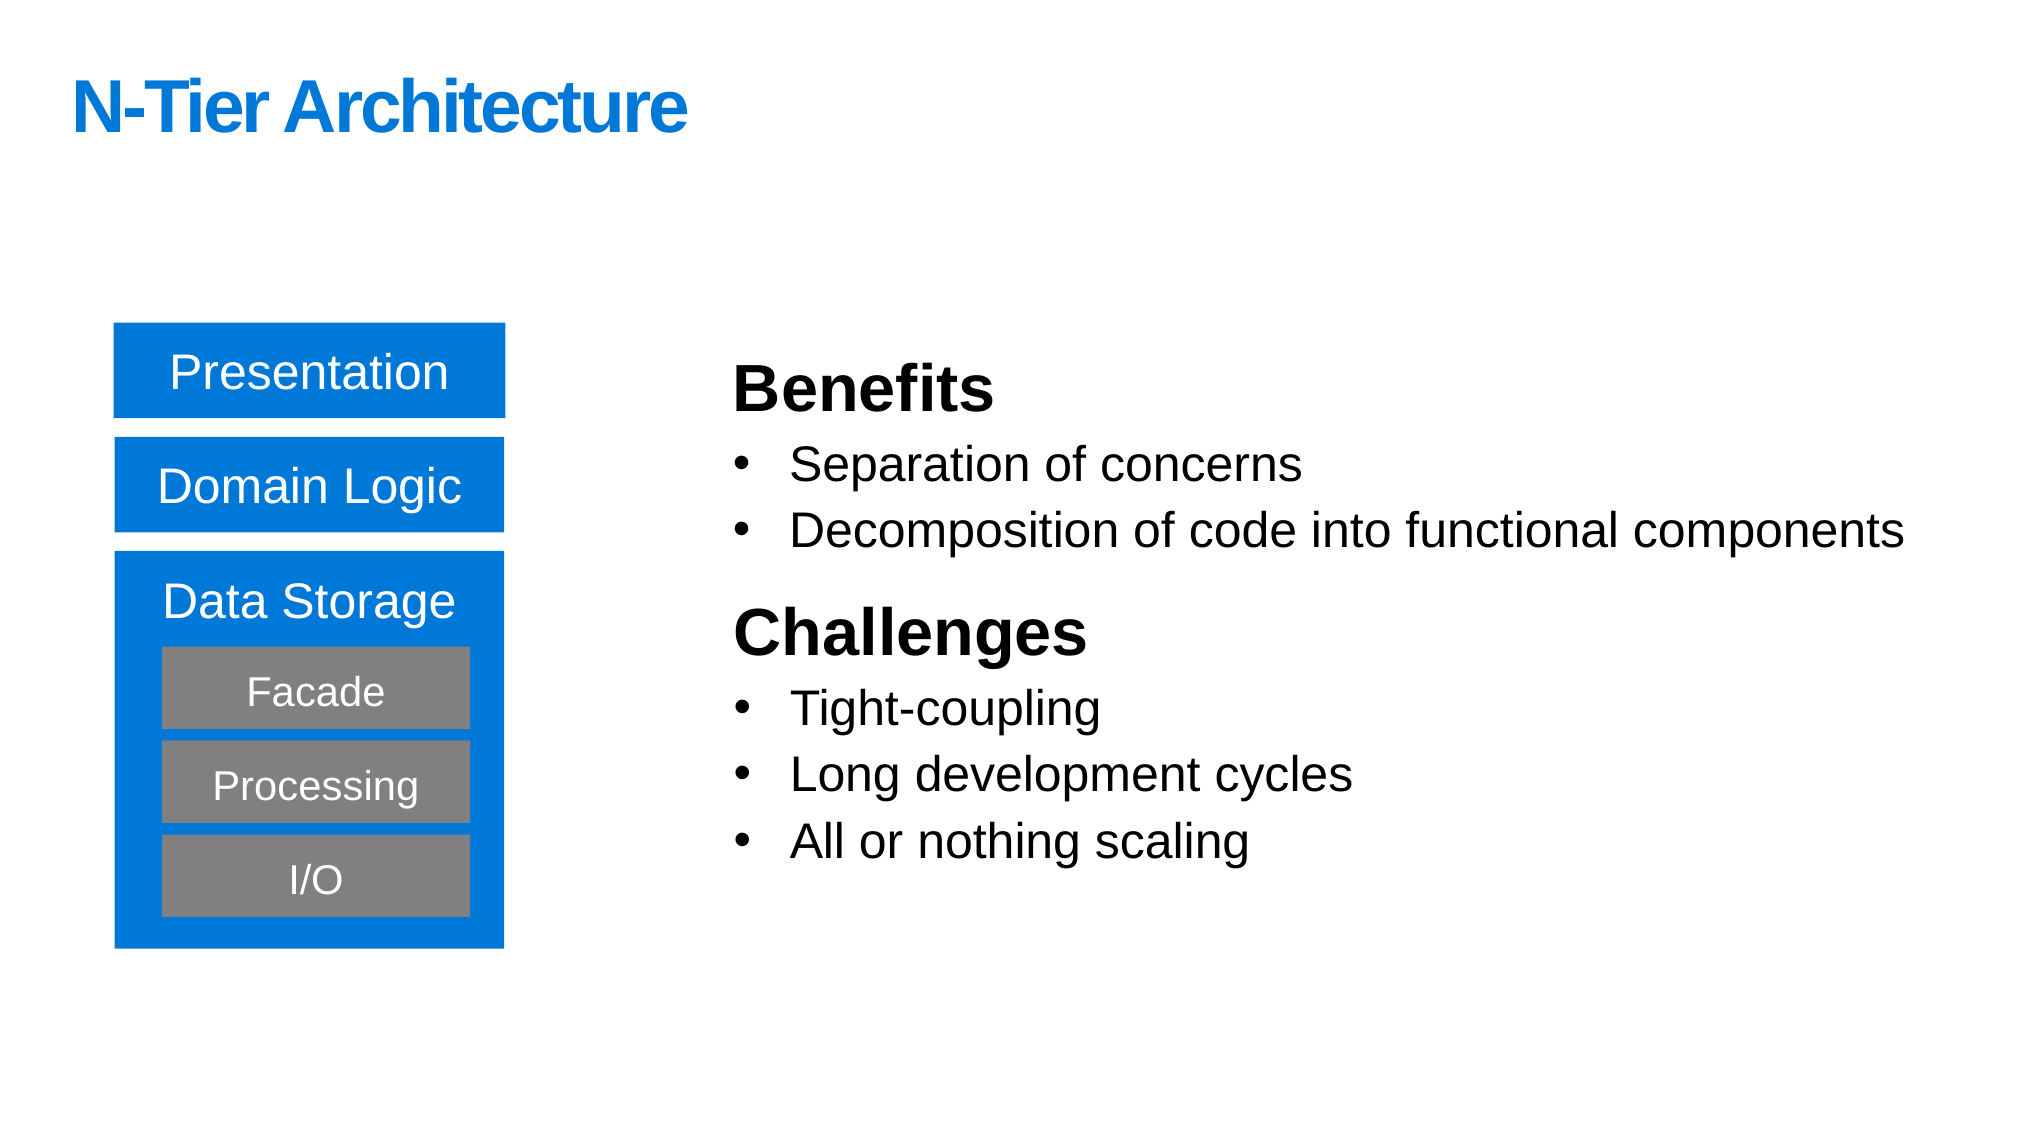

# N-Tier Architecture
Presentation
Domain Logic
Data Storage
Facade
Processing
I/O
Benefits
Separation of concerns
Decomposition of code into functional components
Challenges
Tight-coupling
Long development cycles
All or nothing scaling